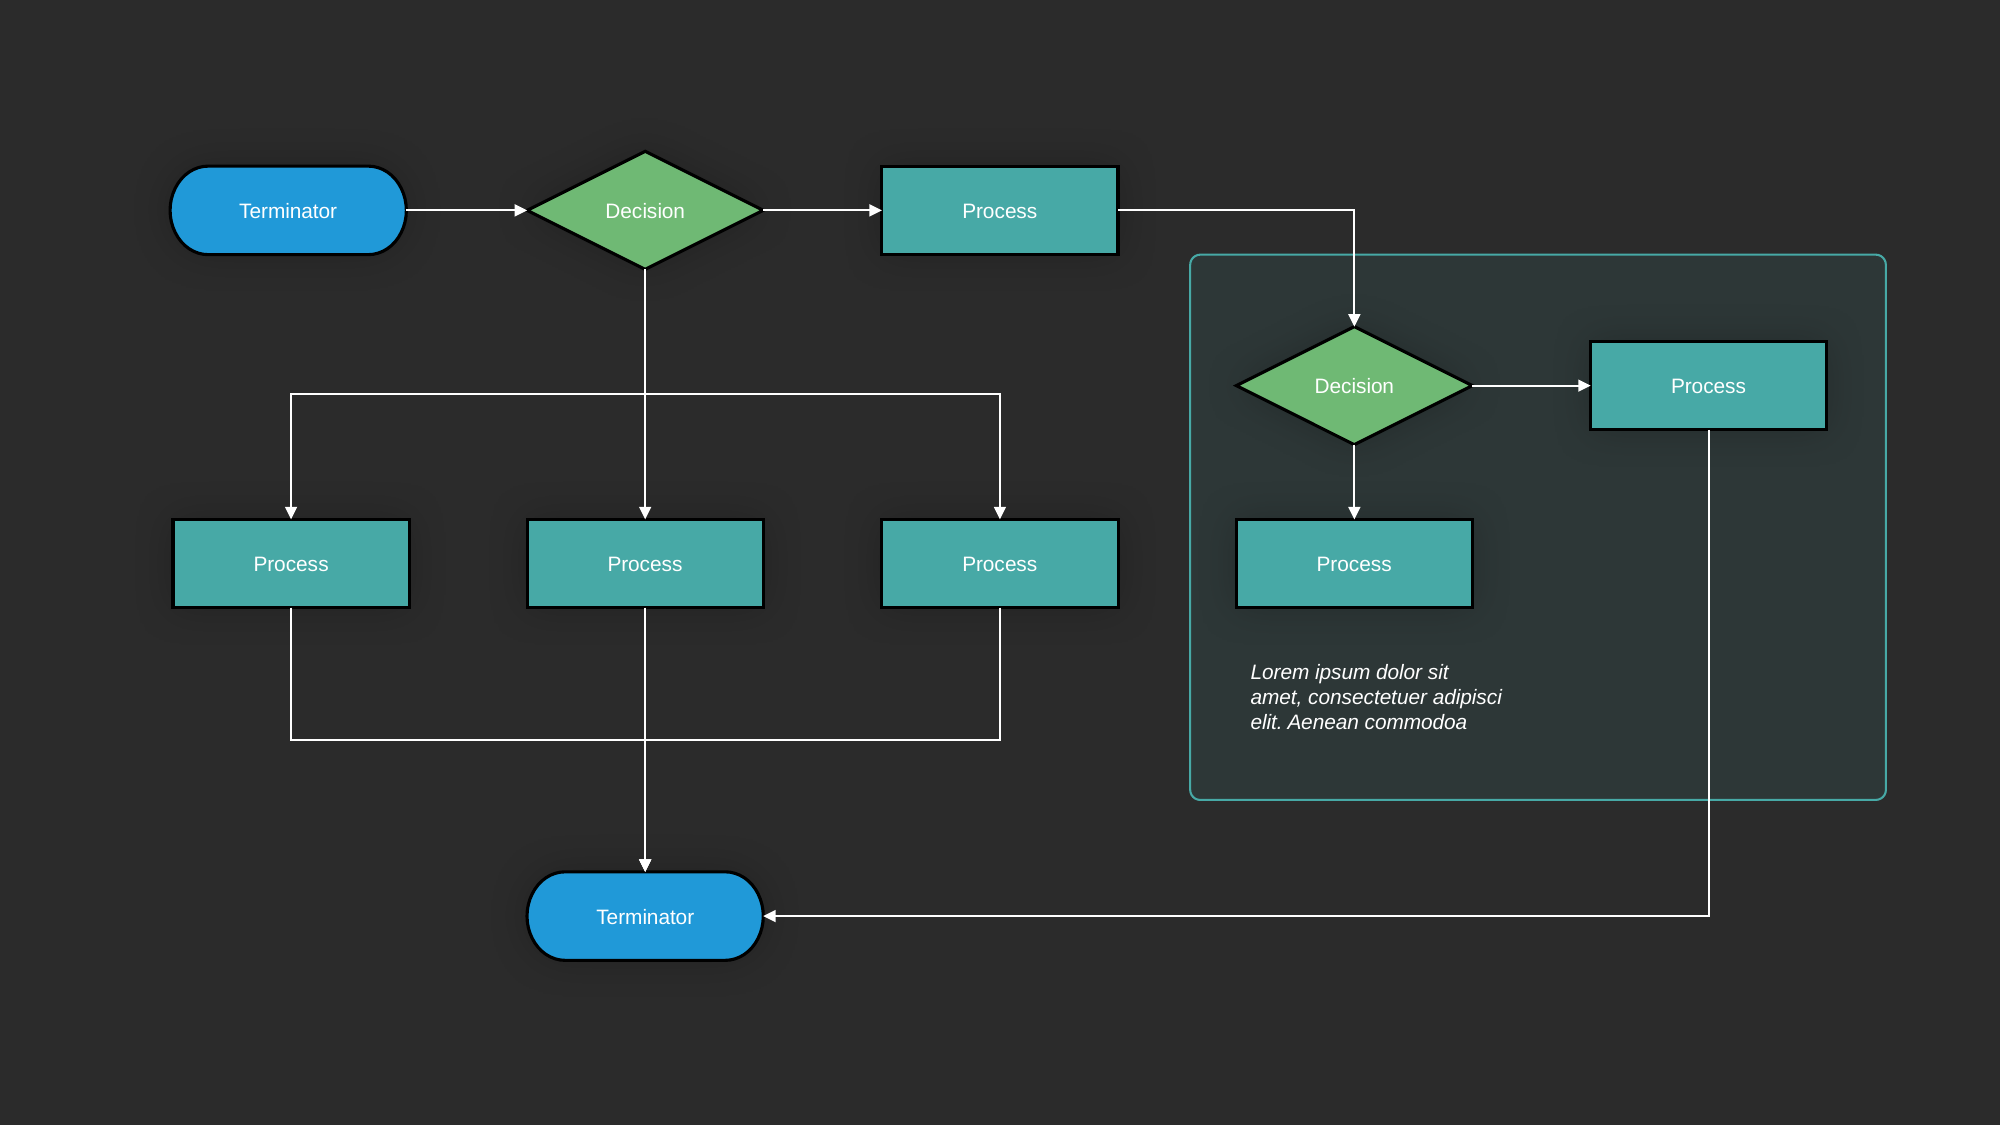

Decision
Terminator
Process

Decision
Process
Process
Process
Process
Process
Lorem ipsum dolor sit amet, consectetuer adipisci elit. Aenean commodoa
Terminator